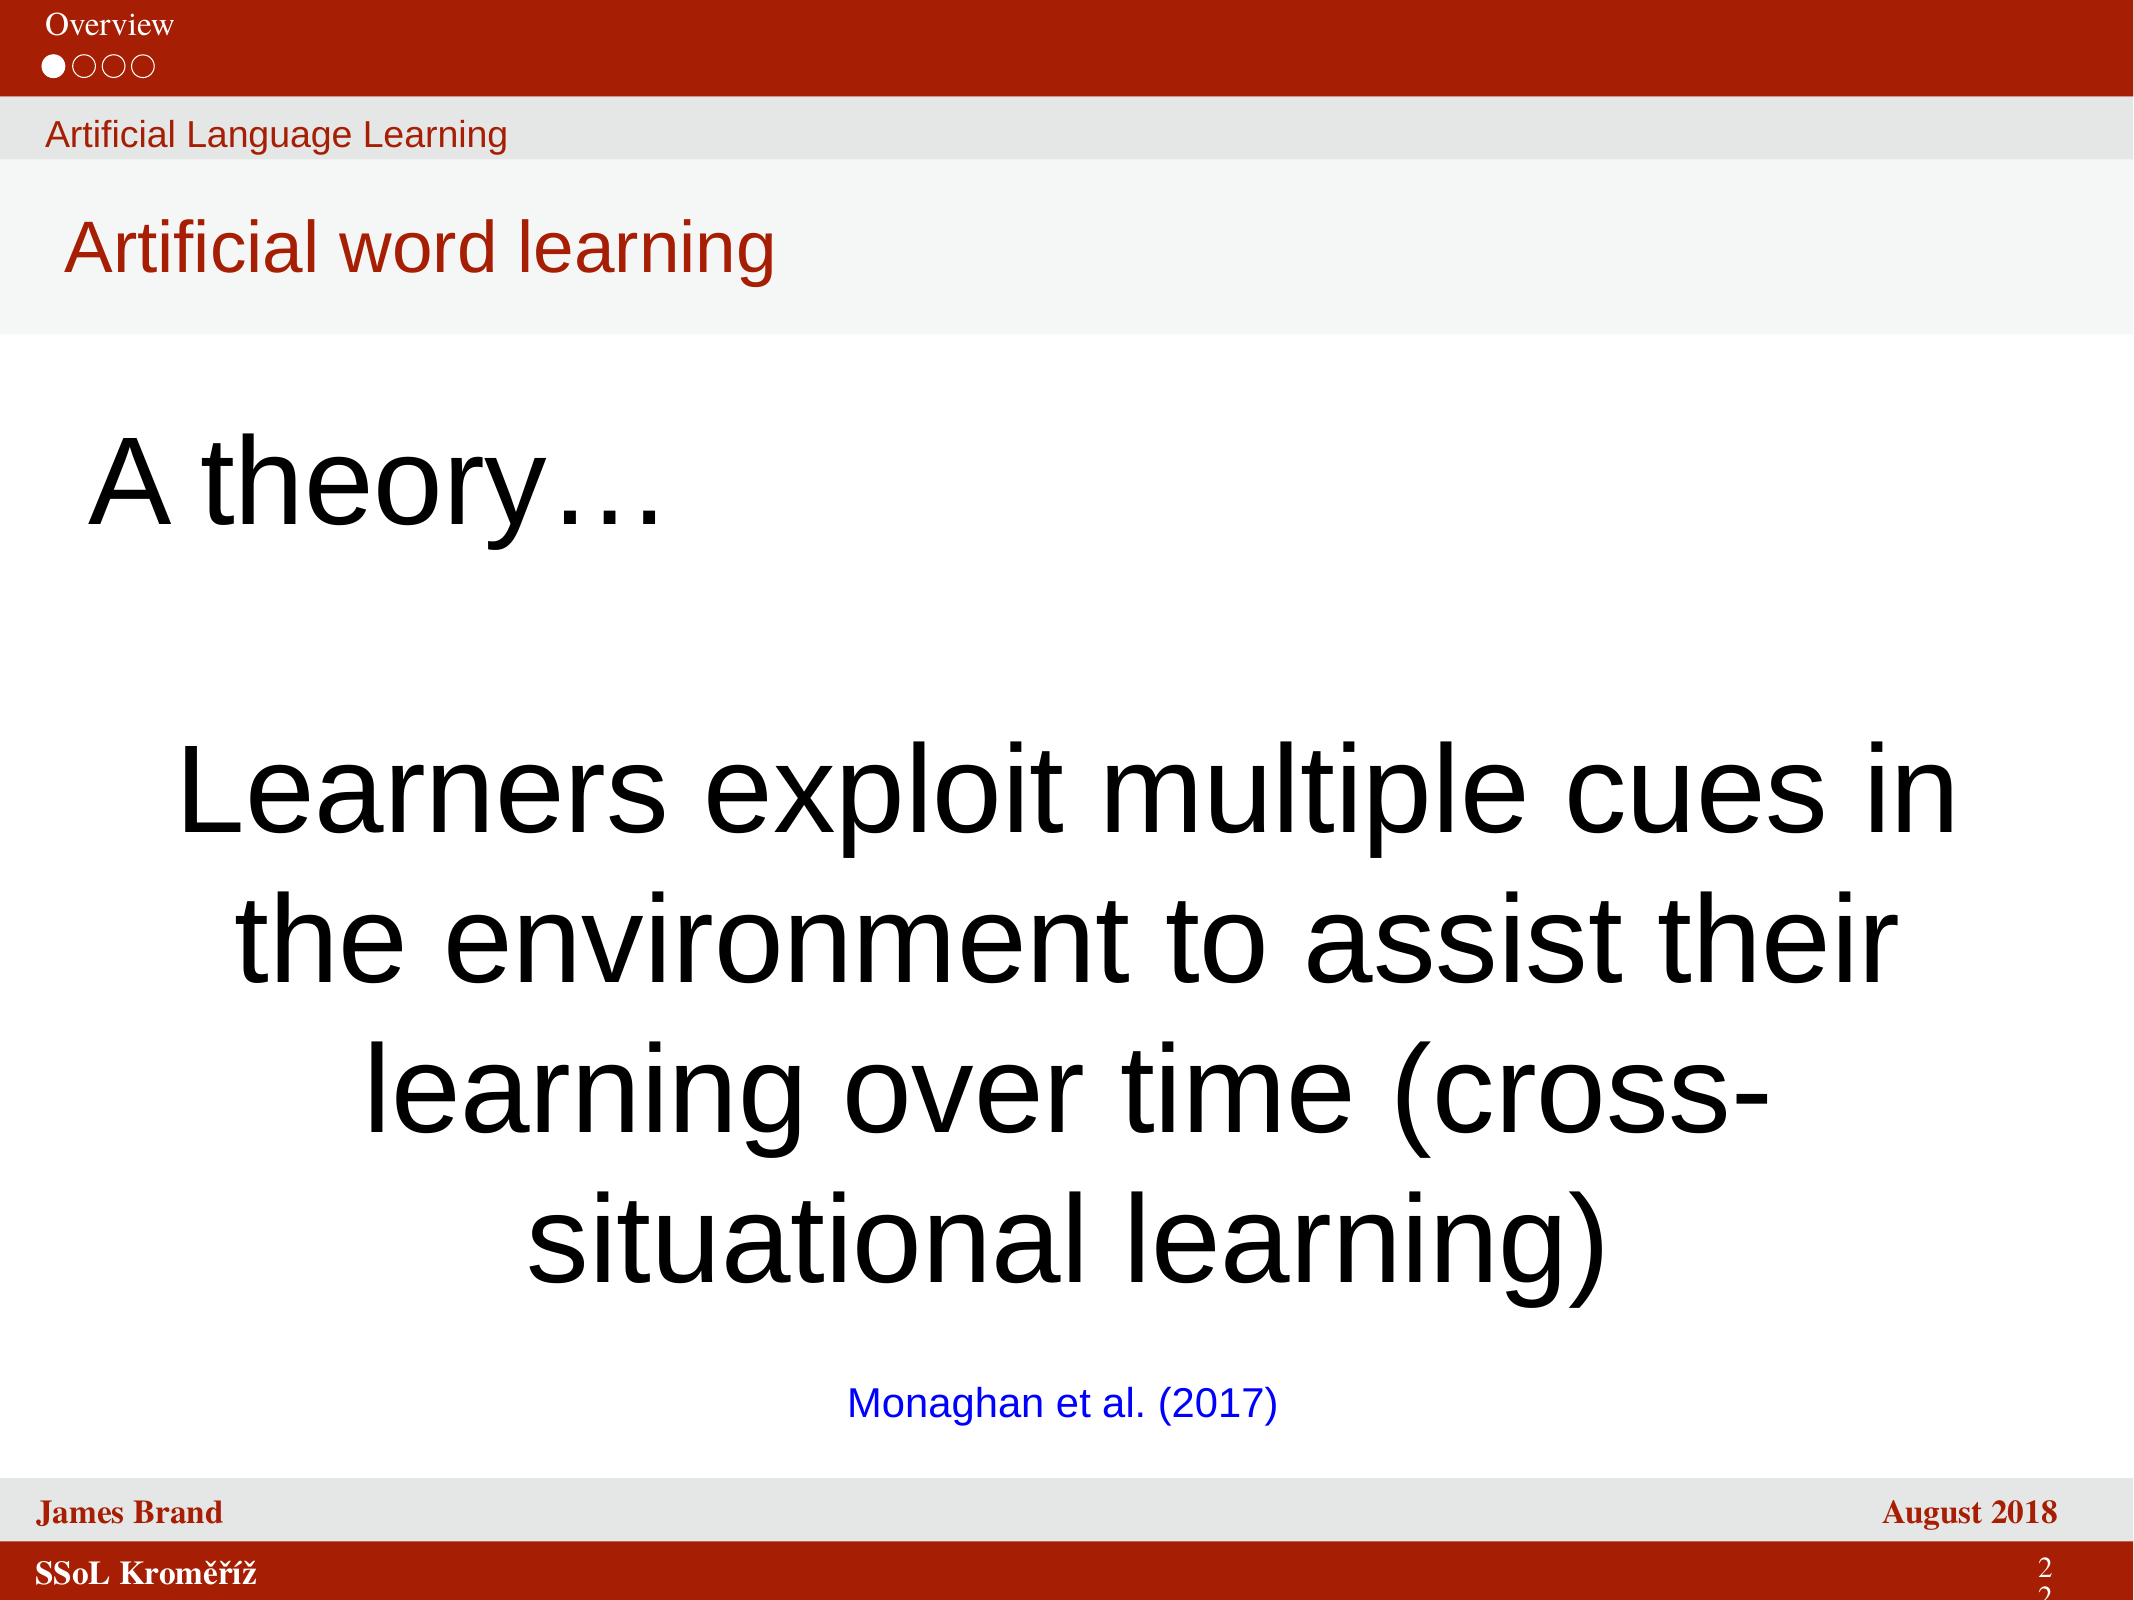

Overview

Artificial Language Learning
Artificial word learning
A theory…

Learners exploit multiple cues in the environment to assist their learning over time (cross-situational learning)
Monaghan et al. (2017)
22